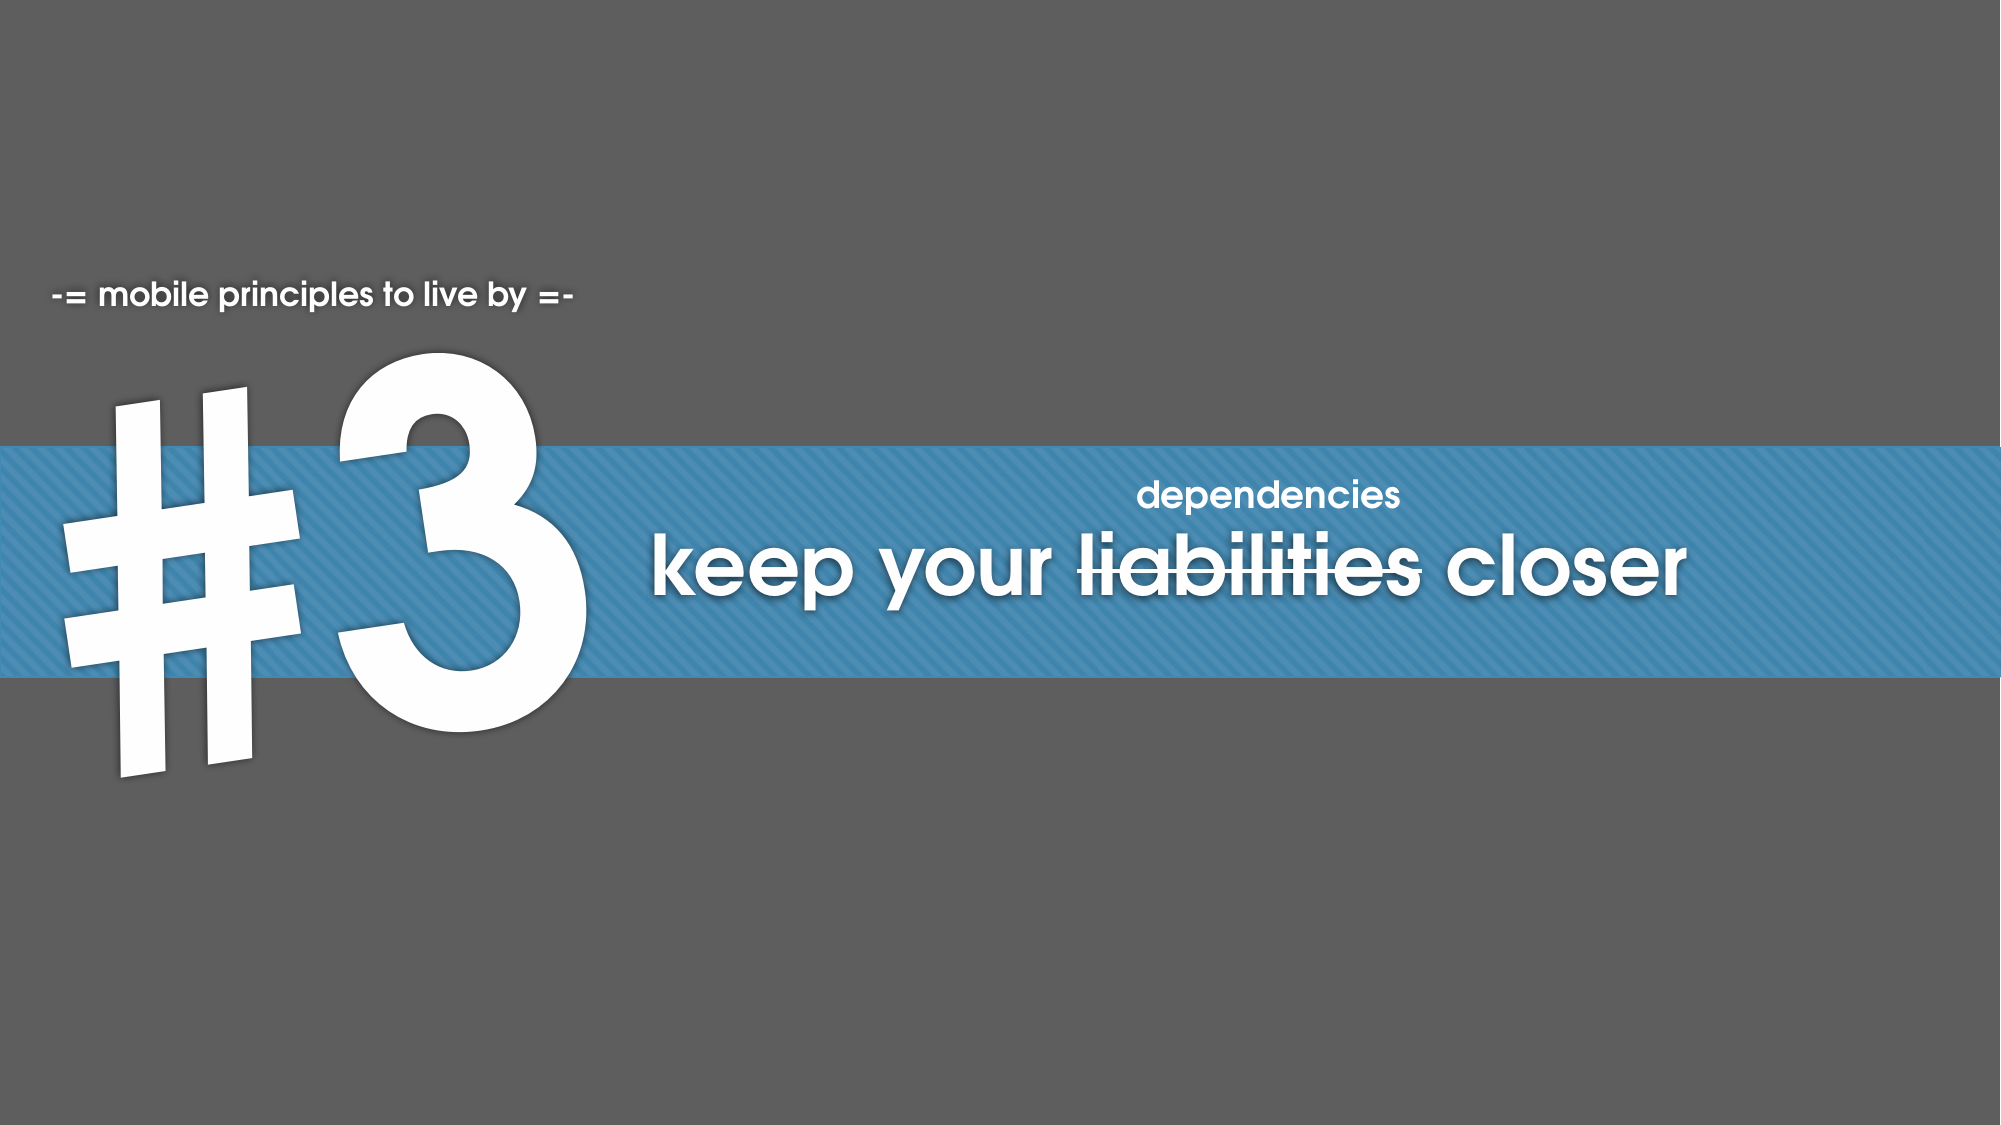

-= mobile principles to live by =-
#3

dependencies
keep your liabilities closer